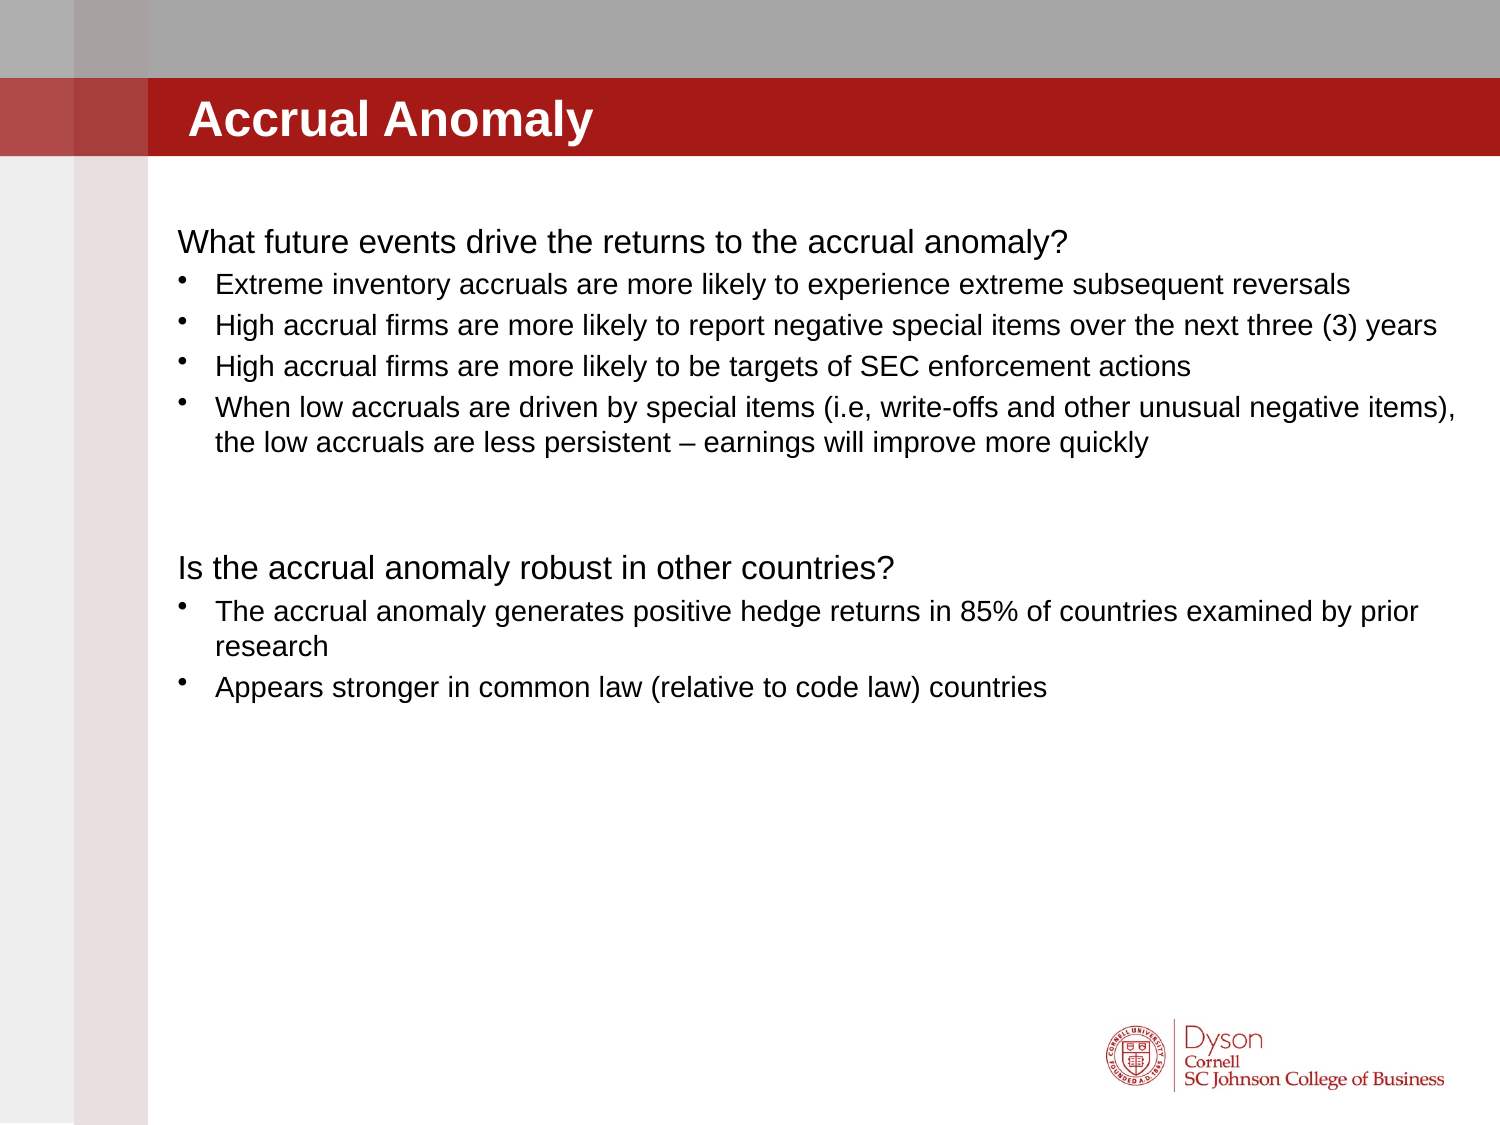

Accrual Anomaly
What future events drive the returns to the accrual anomaly?
Extreme inventory accruals are more likely to experience extreme subsequent reversals
High accrual firms are more likely to report negative special items over the next three (3) years
High accrual firms are more likely to be targets of SEC enforcement actions
When low accruals are driven by special items (i.e, write-offs and other unusual negative items), the low accruals are less persistent – earnings will improve more quickly

Is the accrual anomaly robust in other countries?
The accrual anomaly generates positive hedge returns in 85% of countries examined by prior research
Appears stronger in common law (relative to code law) countries